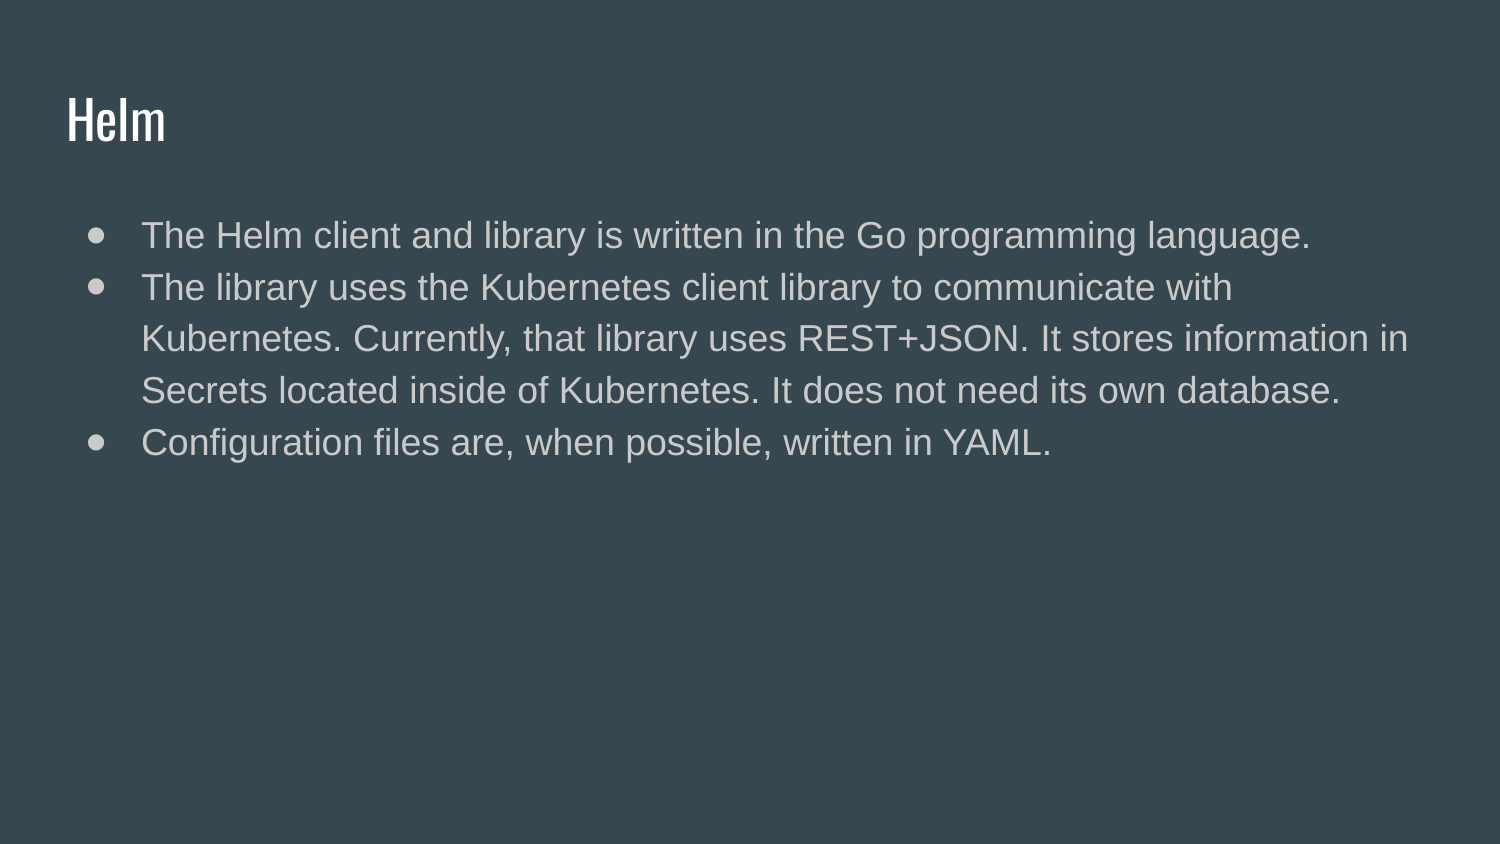

# Helm
The Helm client and library is written in the Go programming language.
The library uses the Kubernetes client library to communicate with Kubernetes. Currently, that library uses REST+JSON. It stores information in Secrets located inside of Kubernetes. It does not need its own database.
Configuration files are, when possible, written in YAML.